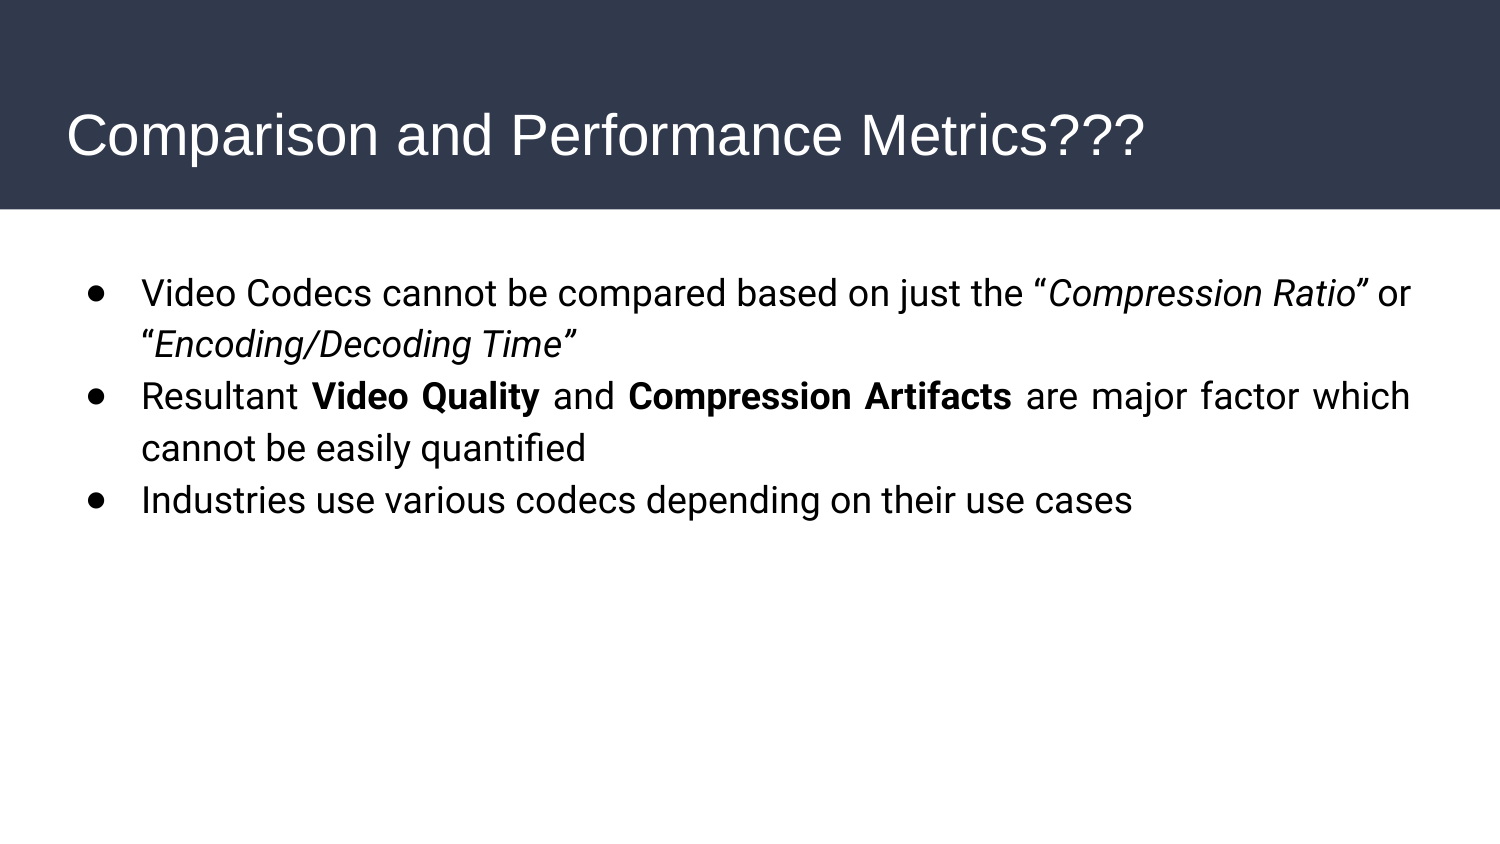

# Comparison and Performance Metrics???
Video Codecs cannot be compared based on just the “Compression Ratio” or “Encoding/Decoding Time”
Resultant Video Quality and Compression Artifacts are major factor which cannot be easily quantified
Industries use various codecs depending on their use cases